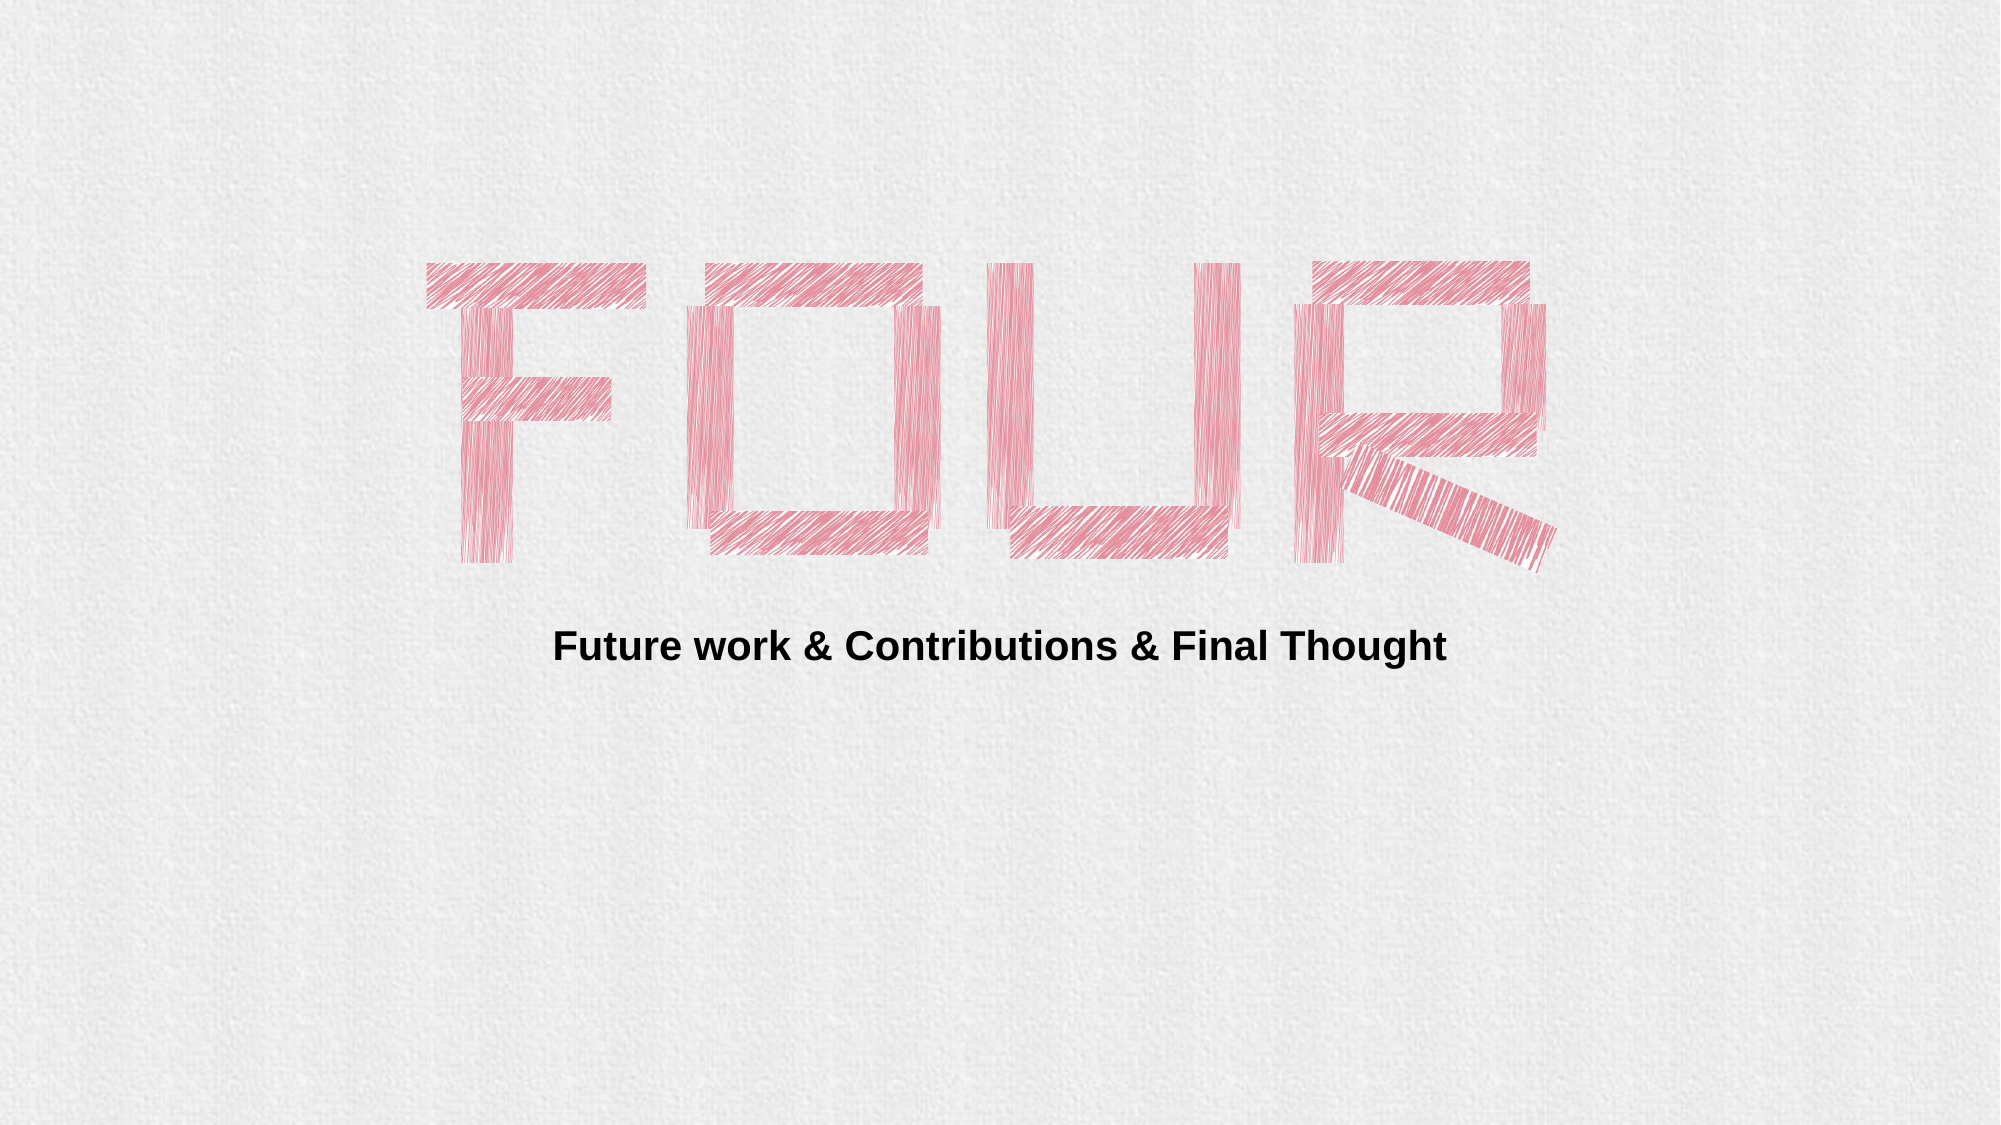

Future work & Contributions & Final Thought